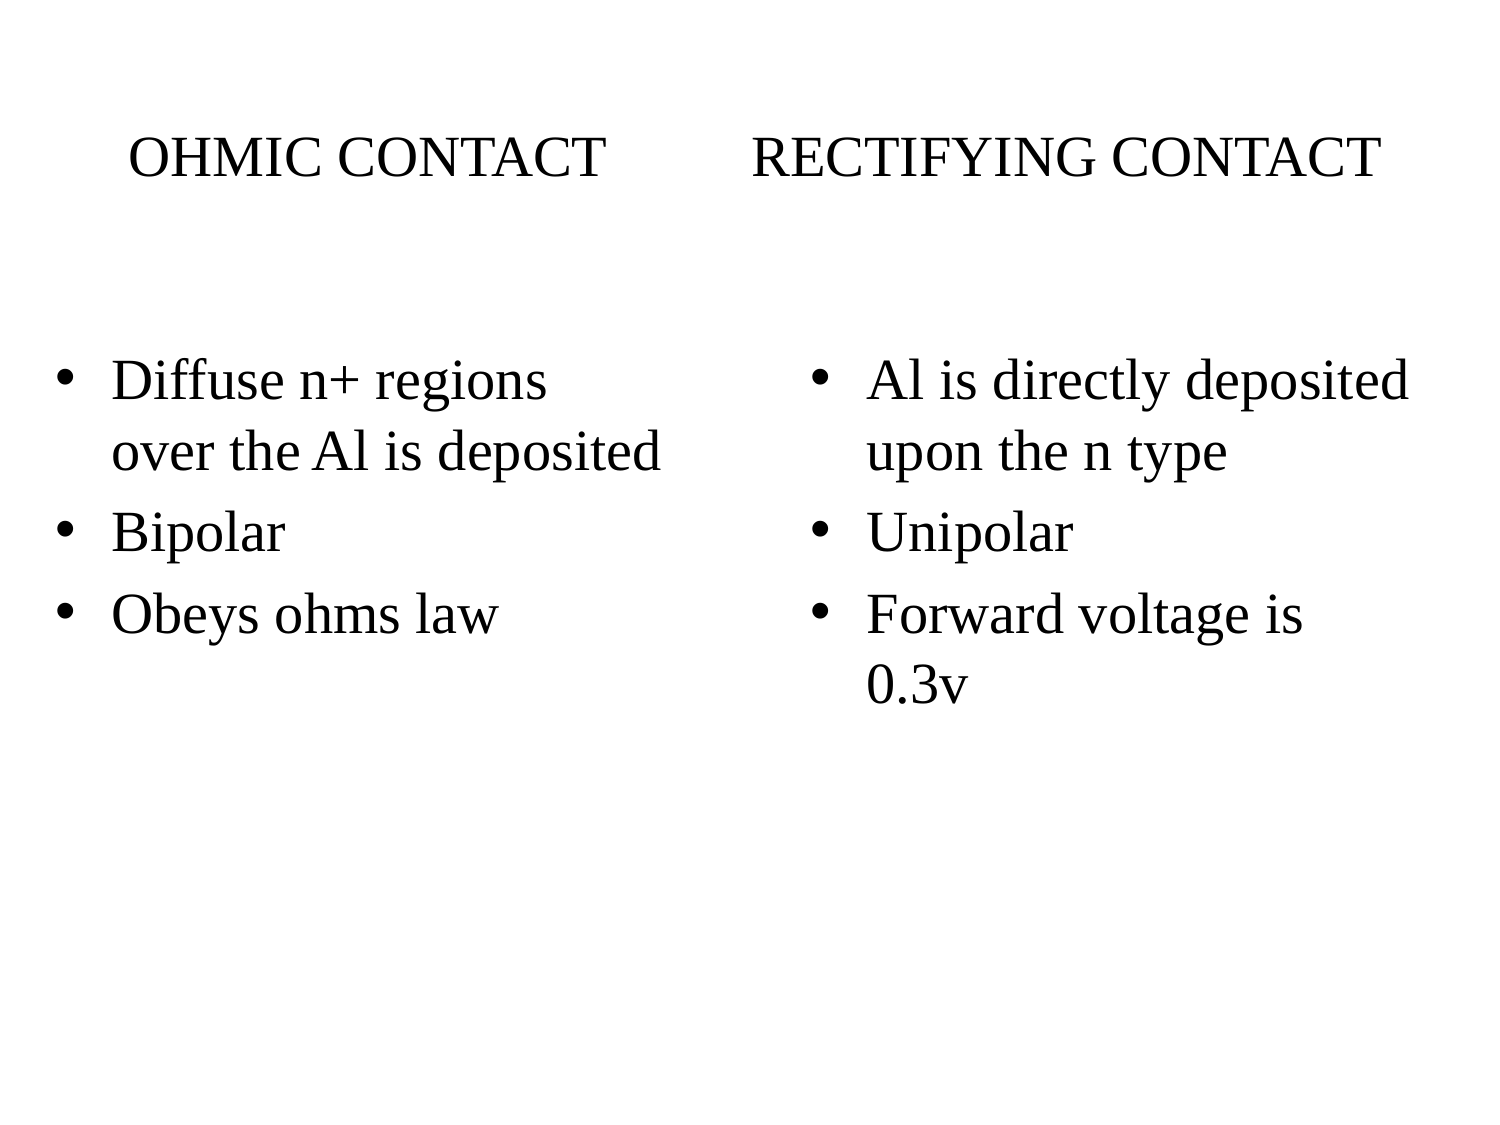

# OHMIC CONTACT          RECTIFYING CONTACT
Al is directly deposited upon the n type
Unipolar
Forward voltage is 0.3v

Diffuse n+ regions over the Al is deposited
Bipolar
Obeys ohms law